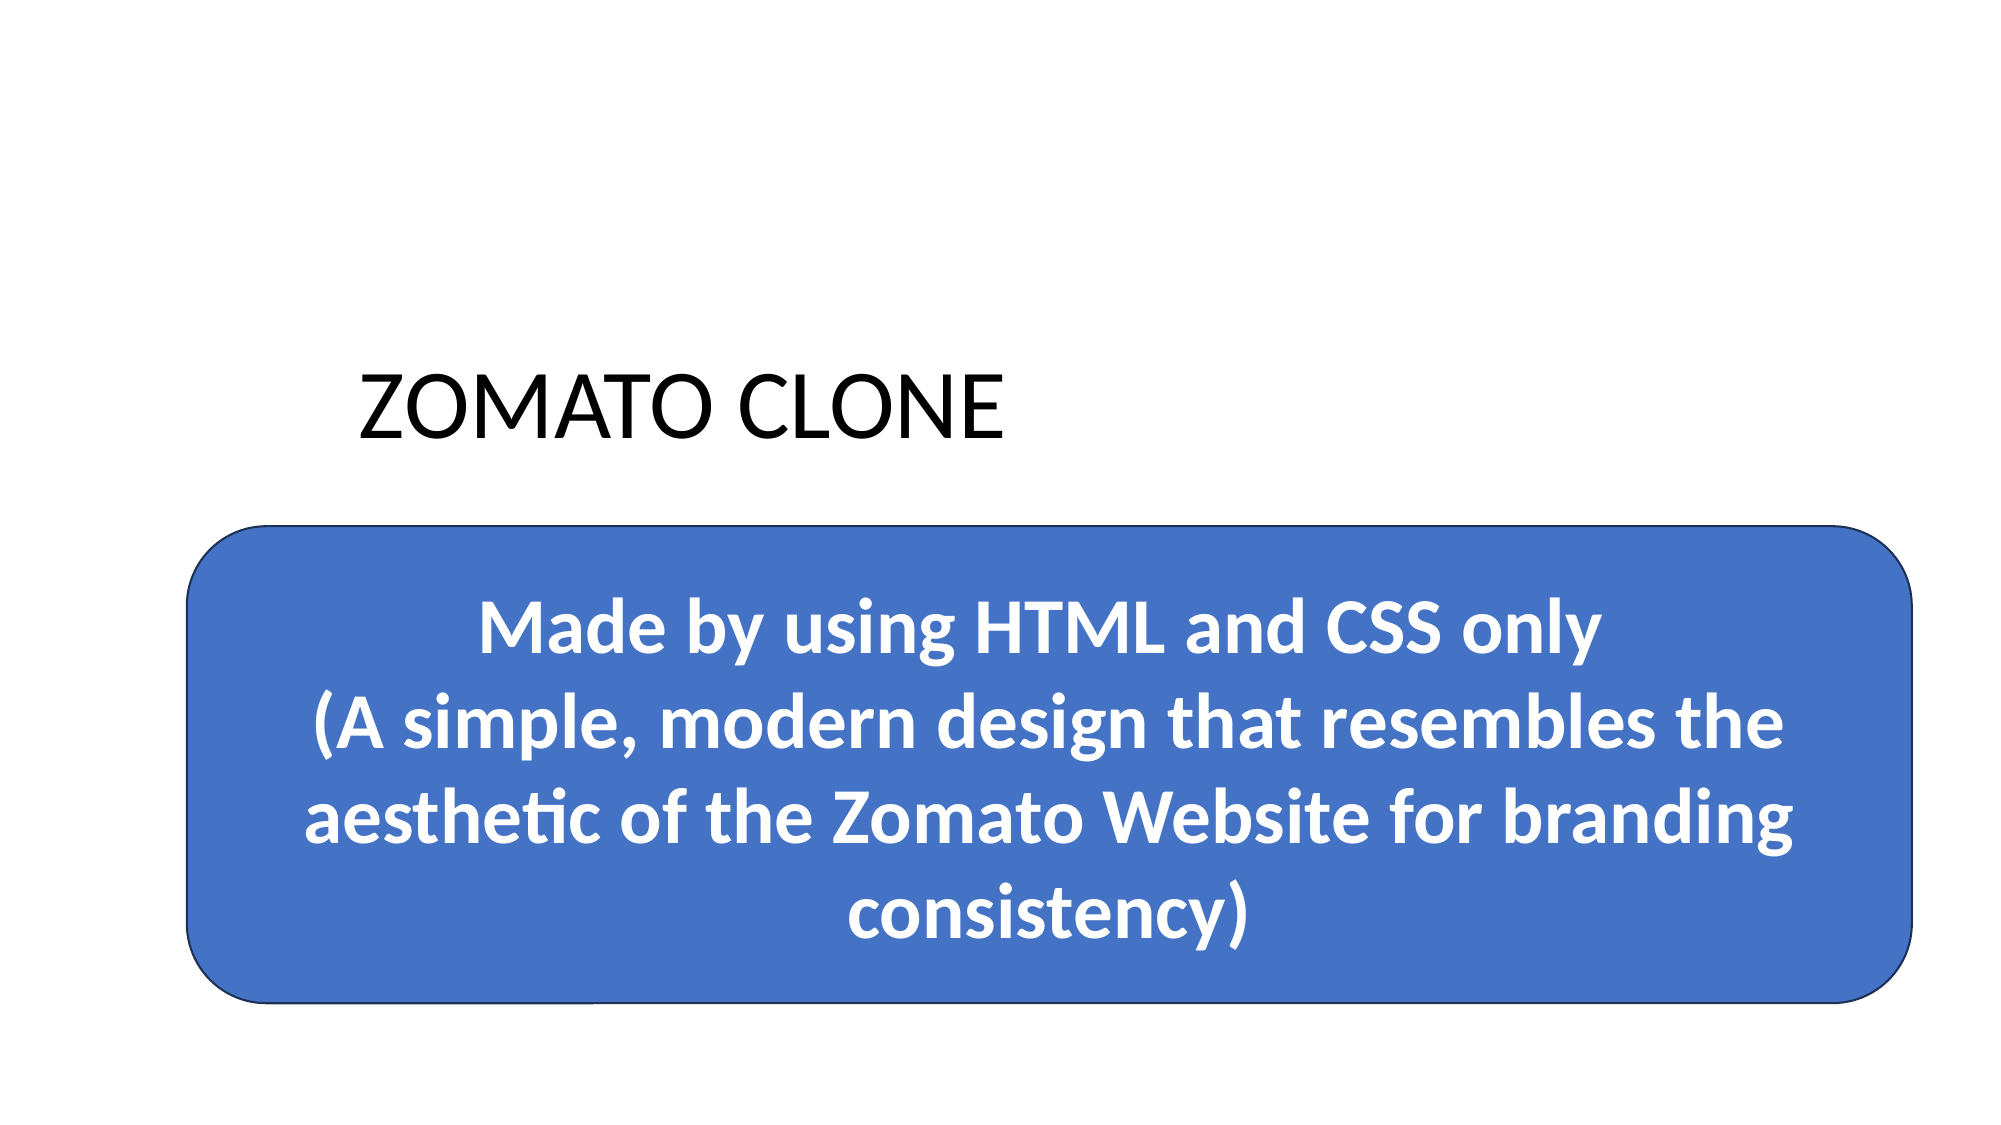

# ZOMATO CLONE
Made by using HTML and CSS only
(A simple, modern design that resembles the aesthetic of the Zomato Website for branding consistency)